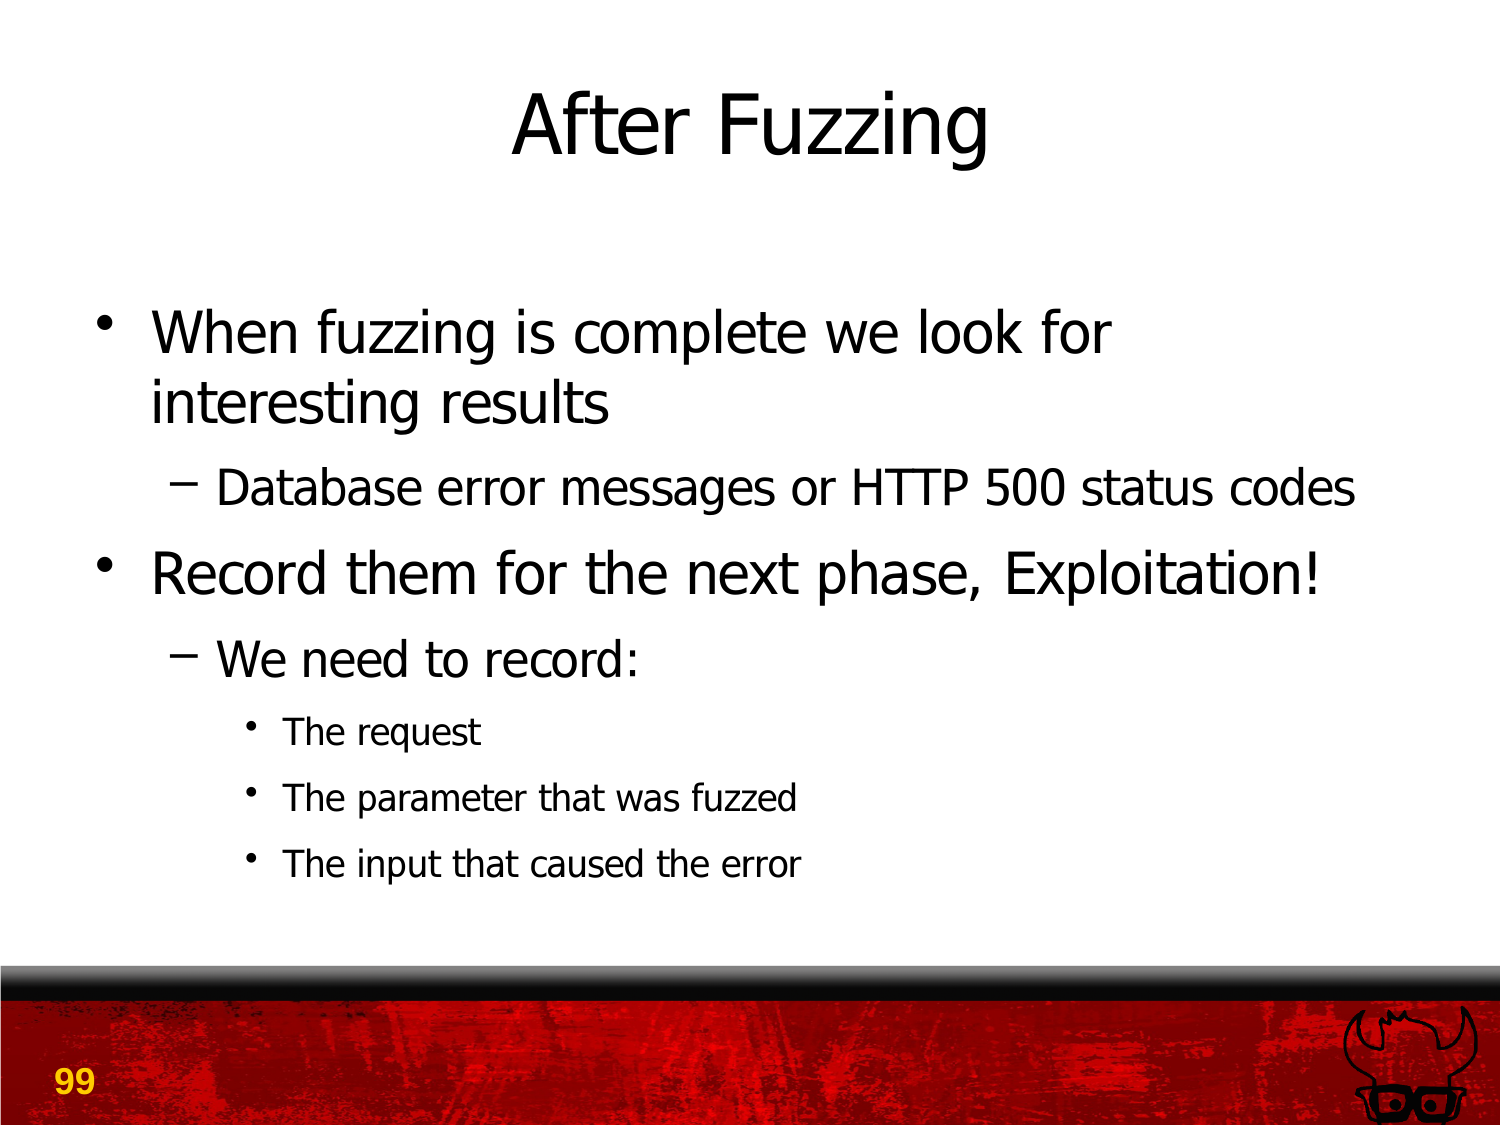

# After Fuzzing
When fuzzing is complete we look for interesting results
Database error messages or HTTP 500 status codes
Record them for the next phase, Exploitation!
We need to record:
The request
The parameter that was fuzzed
The input that caused the error